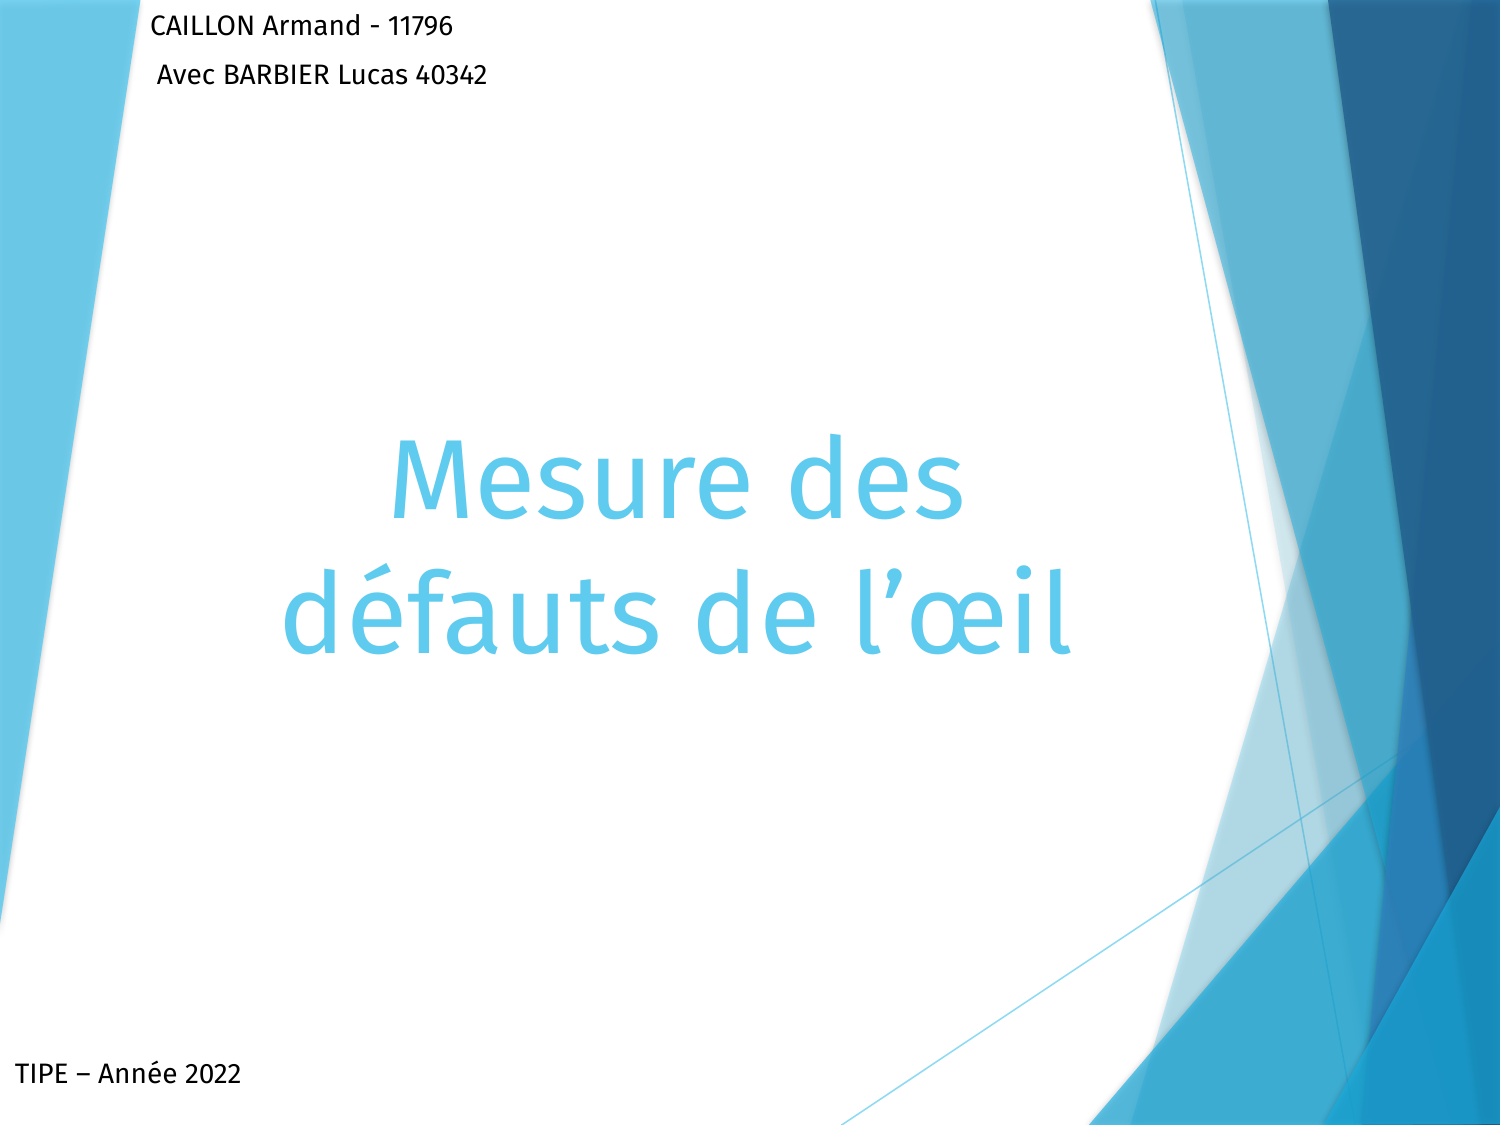

CAILLON Armand - 11796
Avec BARBIER Lucas 40342
# Mesure des défauts de l’œil
TIPE – Année 2022